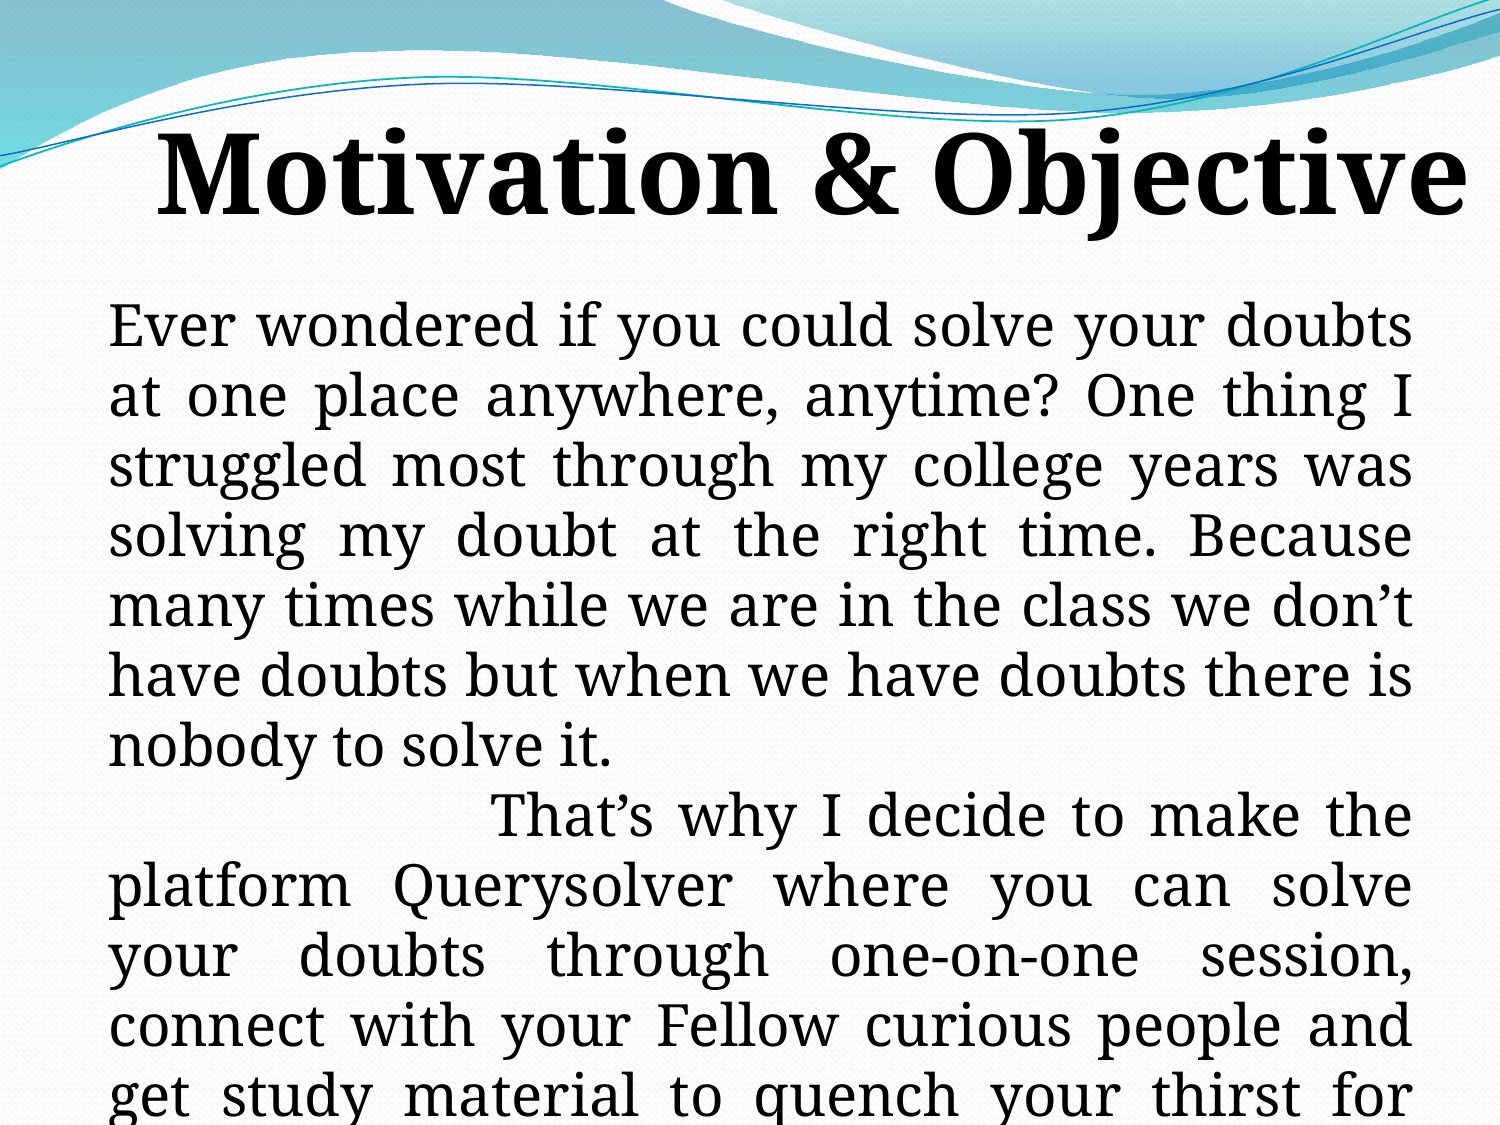

Motivation & Objective
Ever wondered if you could solve your doubts at one place anywhere, anytime? One thing I struggled most through my college years was solving my doubt at the right time. Because many times while we are in the class we don’t have doubts but when we have doubts there is nobody to solve it.
                That’s why I decide to make the platform Querysolver where you can solve your doubts through one-on-one session, connect with your Fellow curious people and get study material to quench your thirst for curiosity.